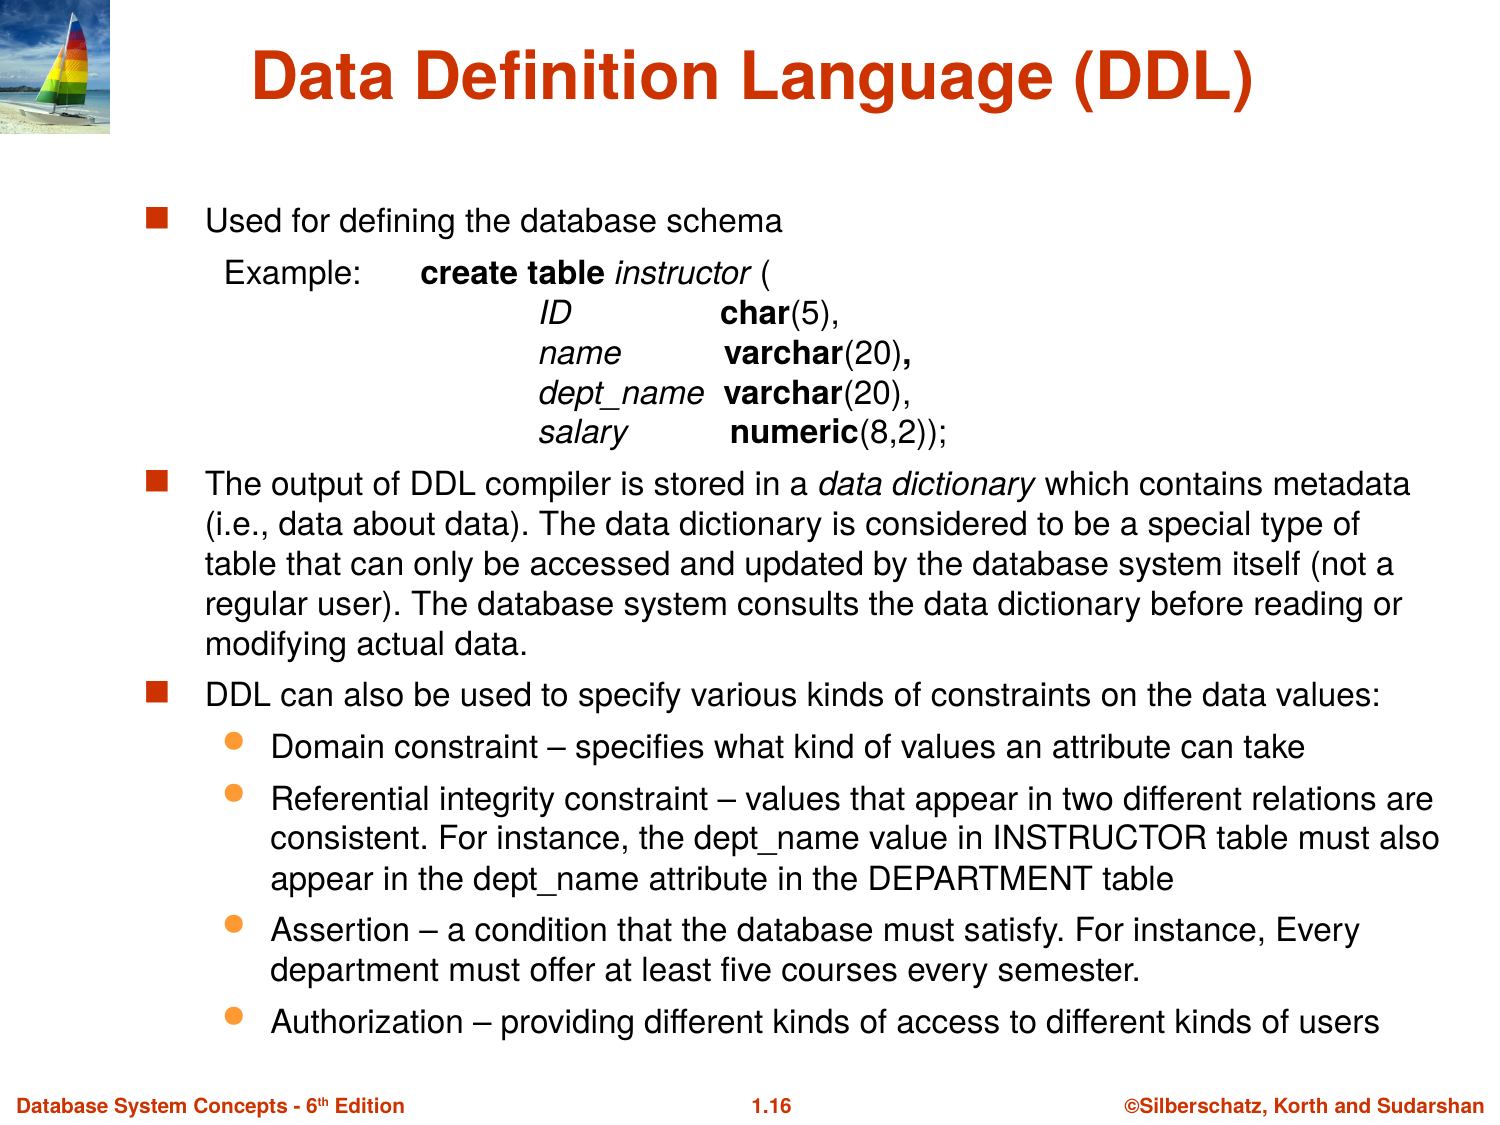

Data Definition Language (DDL)
Used for defining the database schema
Example:	create table instructor (
                             ID                char(5),
                             name           varchar(20),
                             dept_name  varchar(20),
                             salary           numeric(8,2));
The output of DDL compiler is stored in a data dictionary which contains metadata (i.e., data about data). The data dictionary is considered to be a special type of table that can only be accessed and updated by the database system itself (not a regular user). The database system consults the data dictionary before reading or modifying actual data.
DDL can also be used to specify various kinds of constraints on the data values:
Domain constraint – specifies what kind of values an attribute can take
Referential integrity constraint – values that appear in two different relations are consistent. For instance, the dept_name value in INSTRUCTOR table must also appear in the dept_name attribute in the DEPARTMENT table
Assertion – a condition that the database must satisfy. For instance, Every department must offer at least five courses every semester.
Authorization – providing different kinds of access to different kinds of users